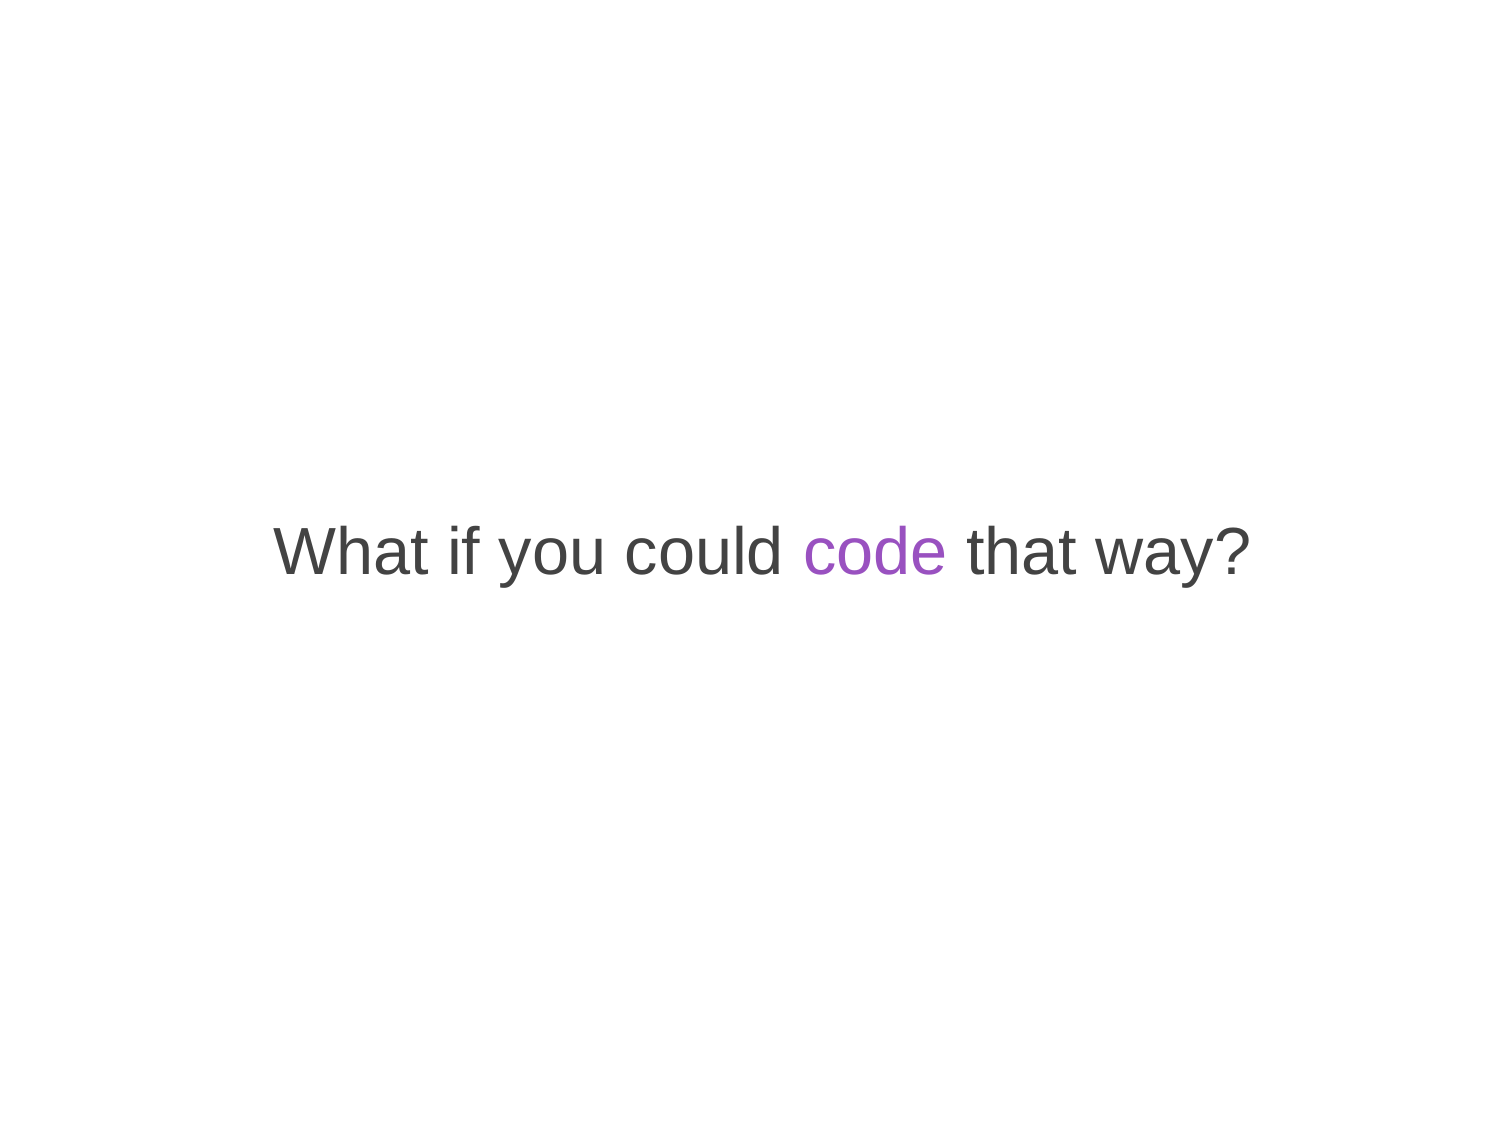

What if you could code that way?